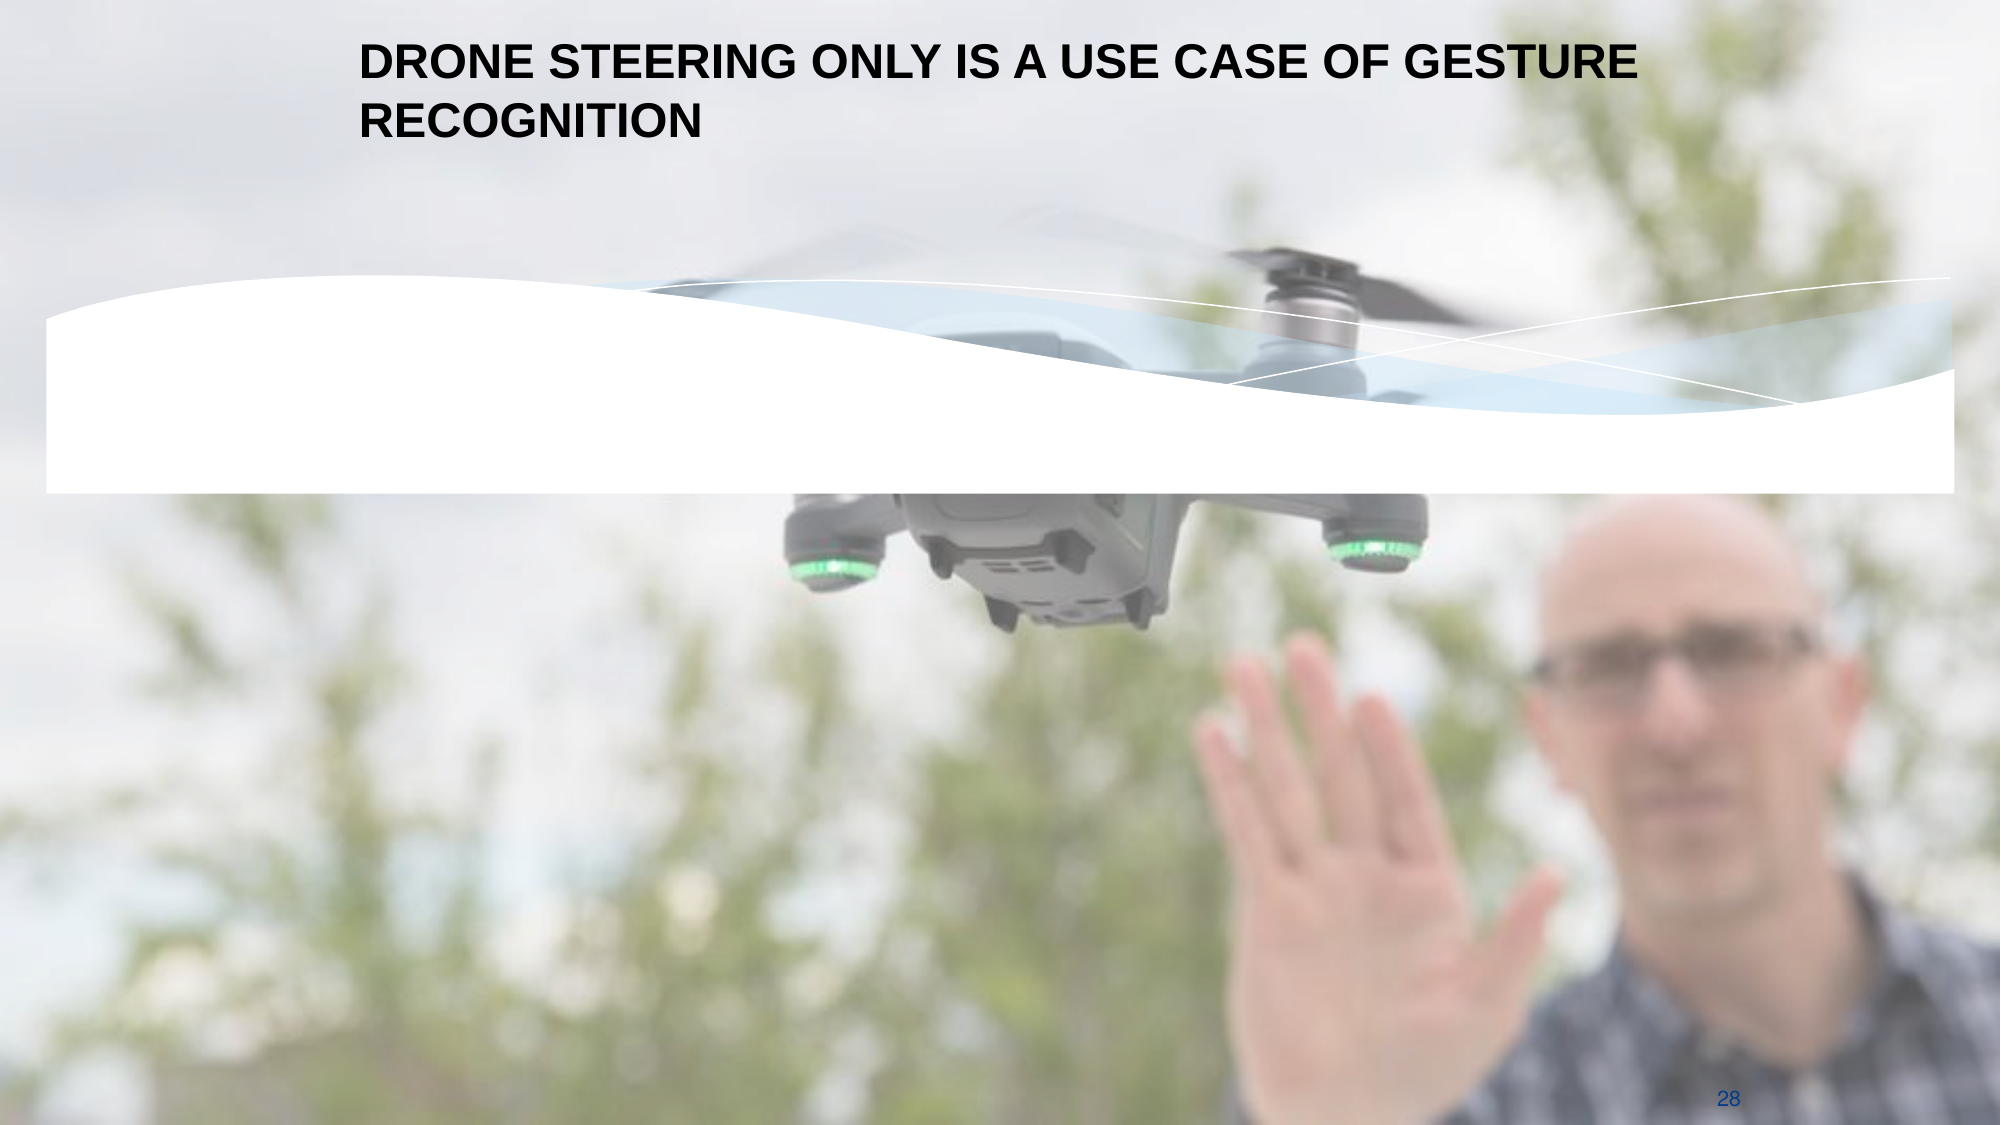

# DRONE STEERING ONLY IS A USE CASE OF GESTURE RECOGNITION
28